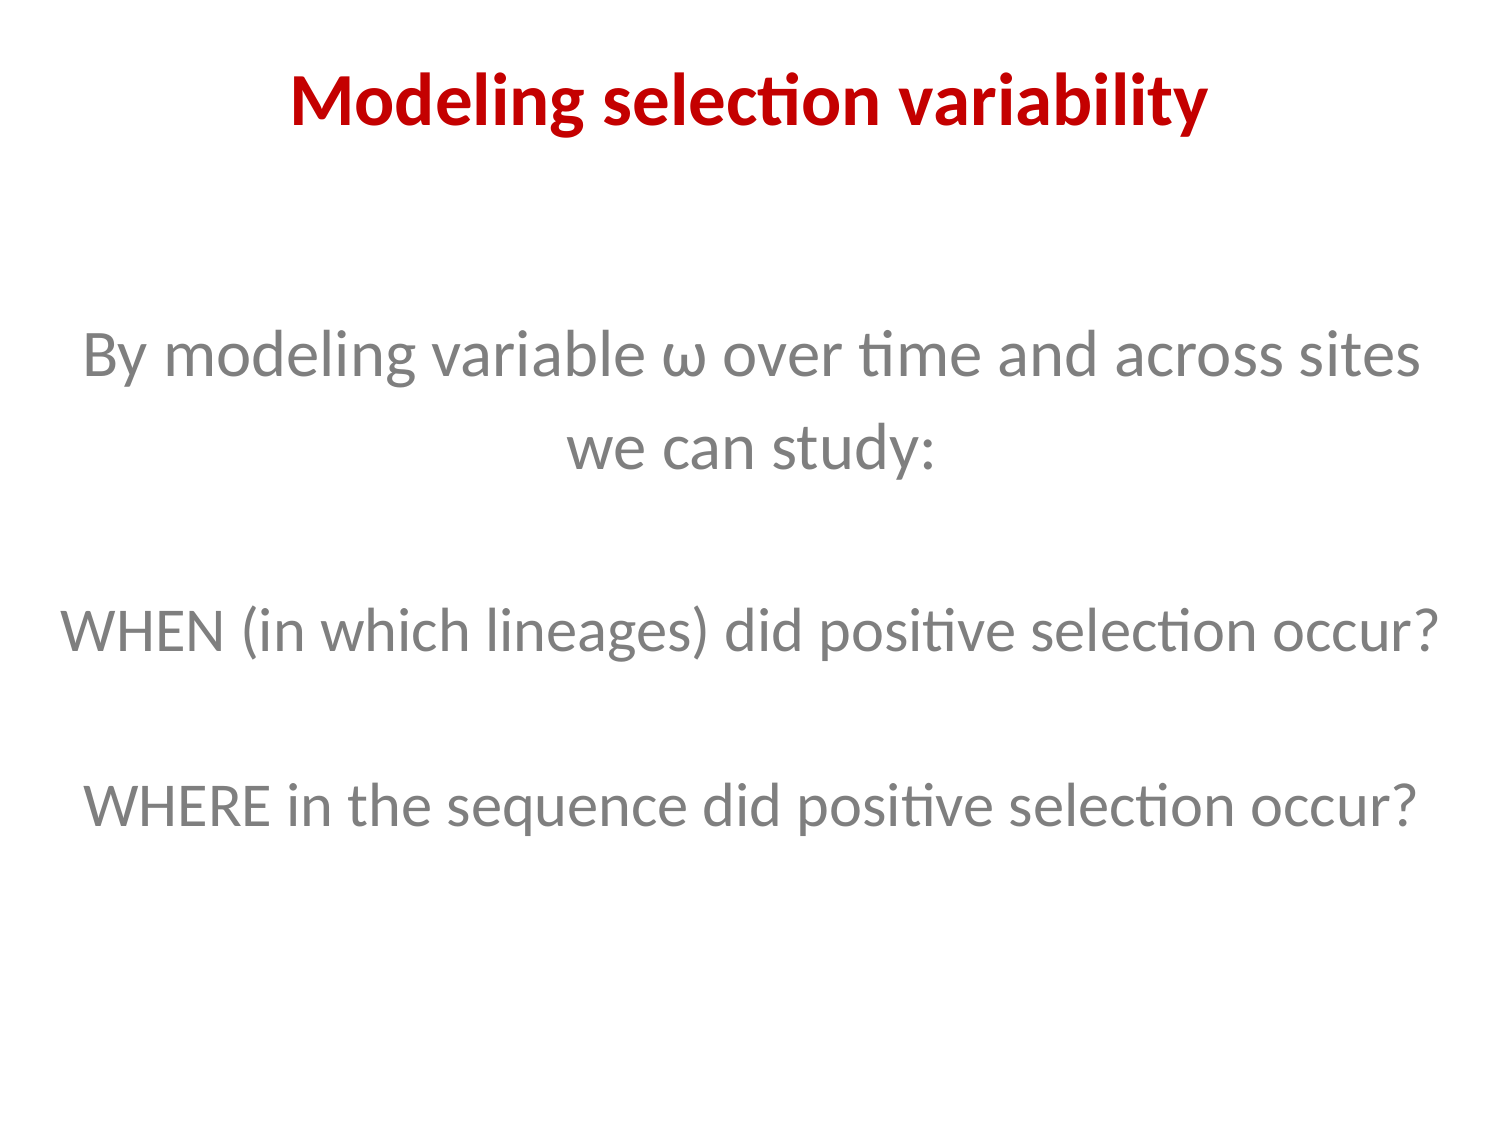

Modeling selection variability
By modeling variable ω over time and across sites
we can study:

WHEN (in which lineages) did positive selection occur?

WHERE in the sequence did positive selection occur?